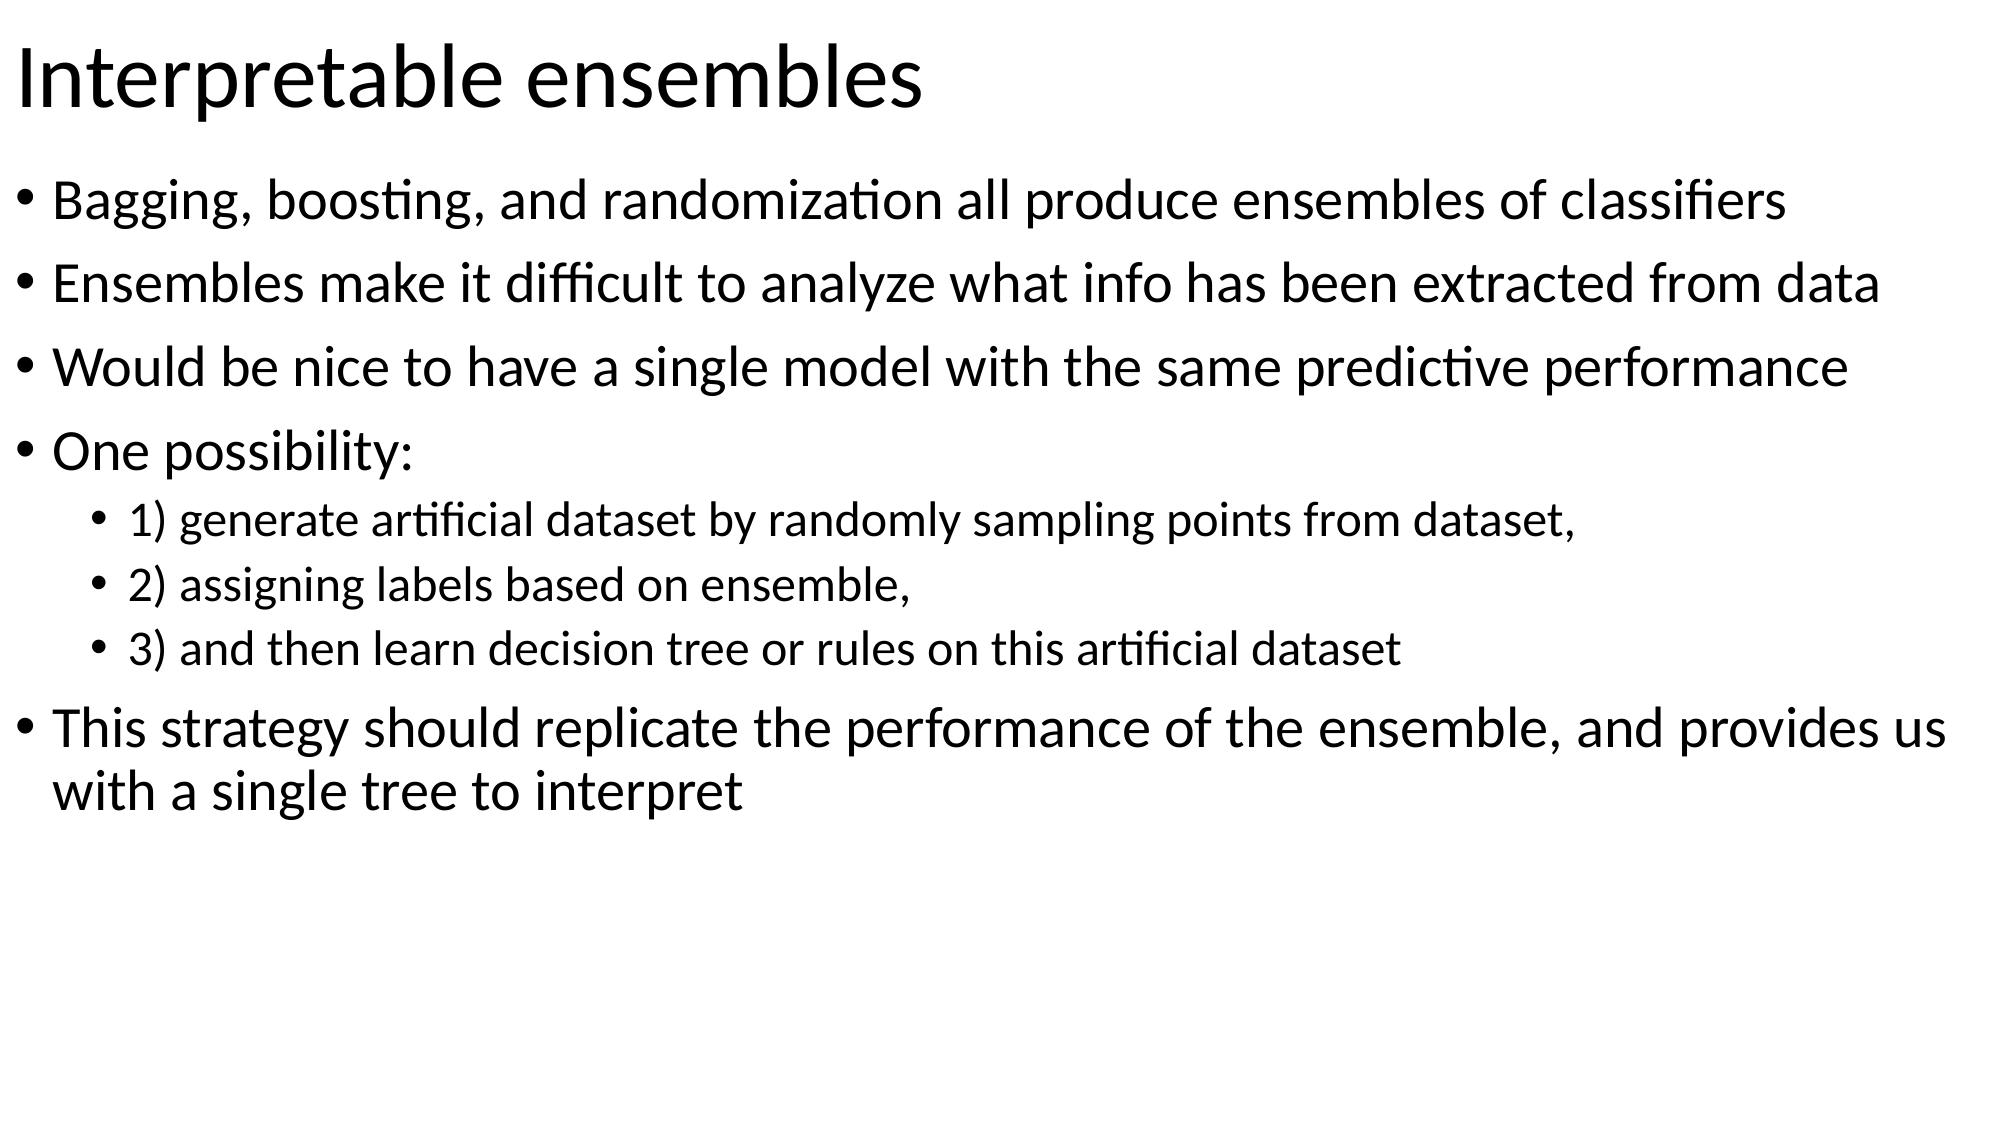

# Interpretable ensembles
Bagging, boosting, and randomization all produce ensembles of classifiers
Ensembles make it difficult to analyze what info has been extracted from data
Would be nice to have a single model with the same predictive performance
One possibility:
1) generate artificial dataset by randomly sampling points from dataset,
2) assigning labels based on ensemble,
3) and then learn decision tree or rules on this artificial dataset
This strategy should replicate the performance of the ensemble, and provides us with a single tree to interpret